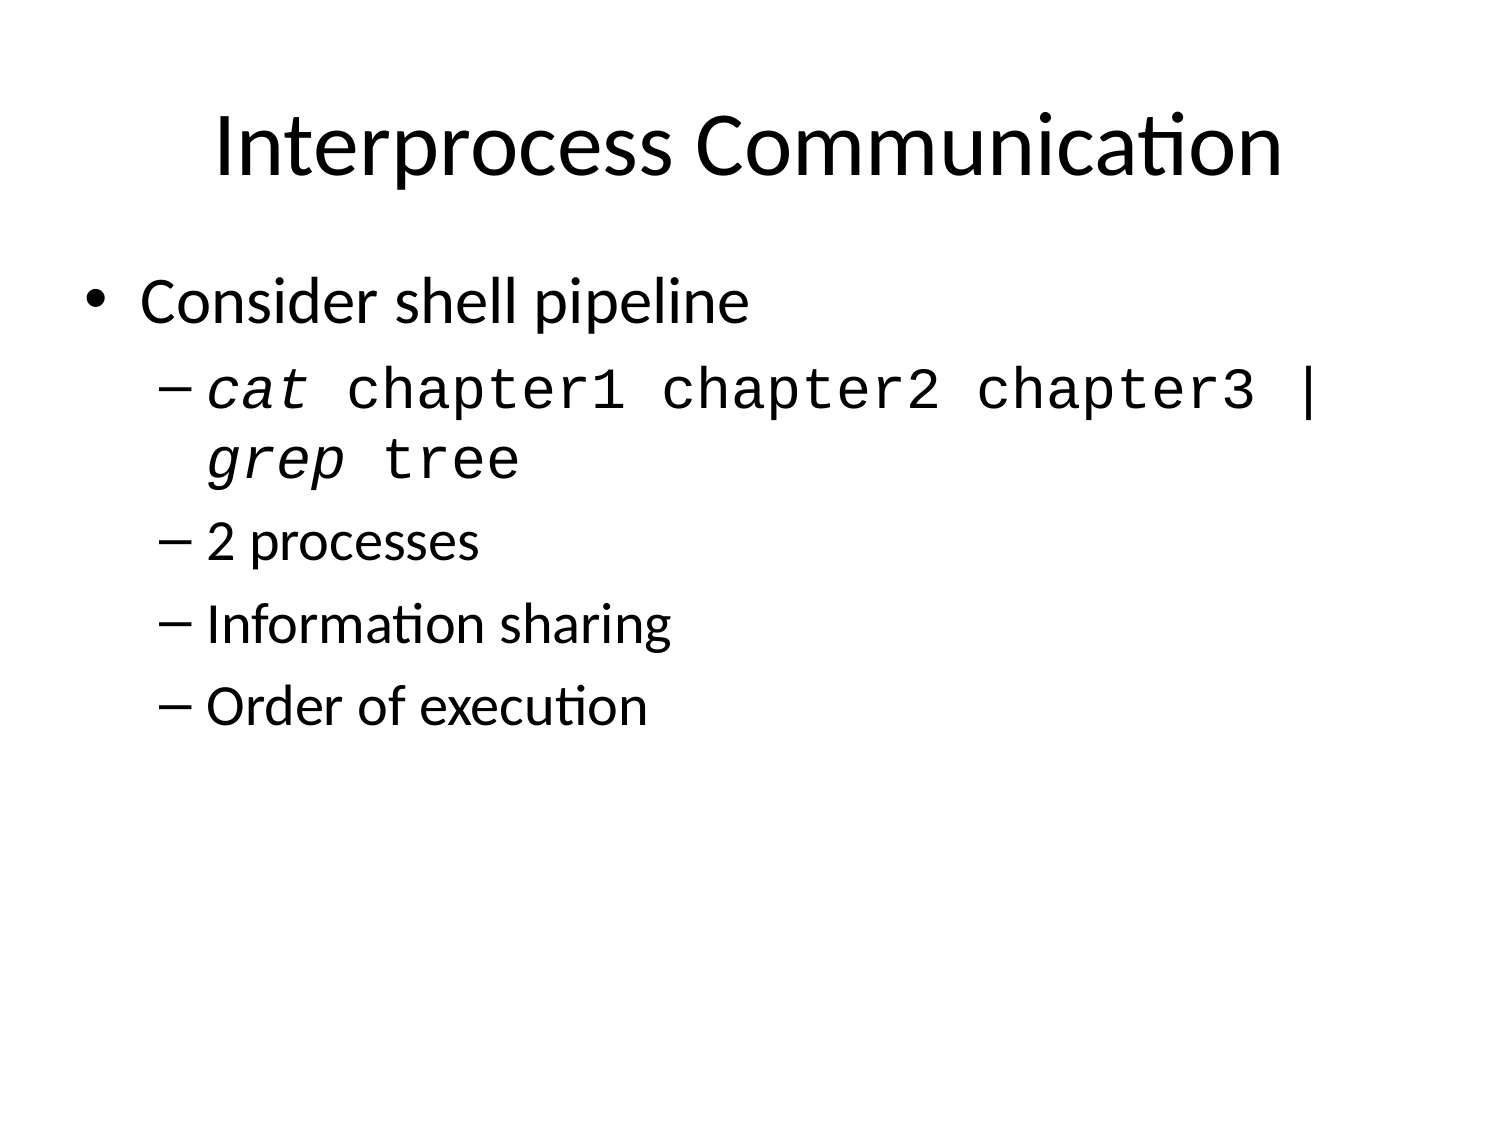

# Interprocess Communication
Consider shell pipeline
cat chapter1 chapter2 chapter3 | grep tree
2 processes
Information sharing
Order of execution